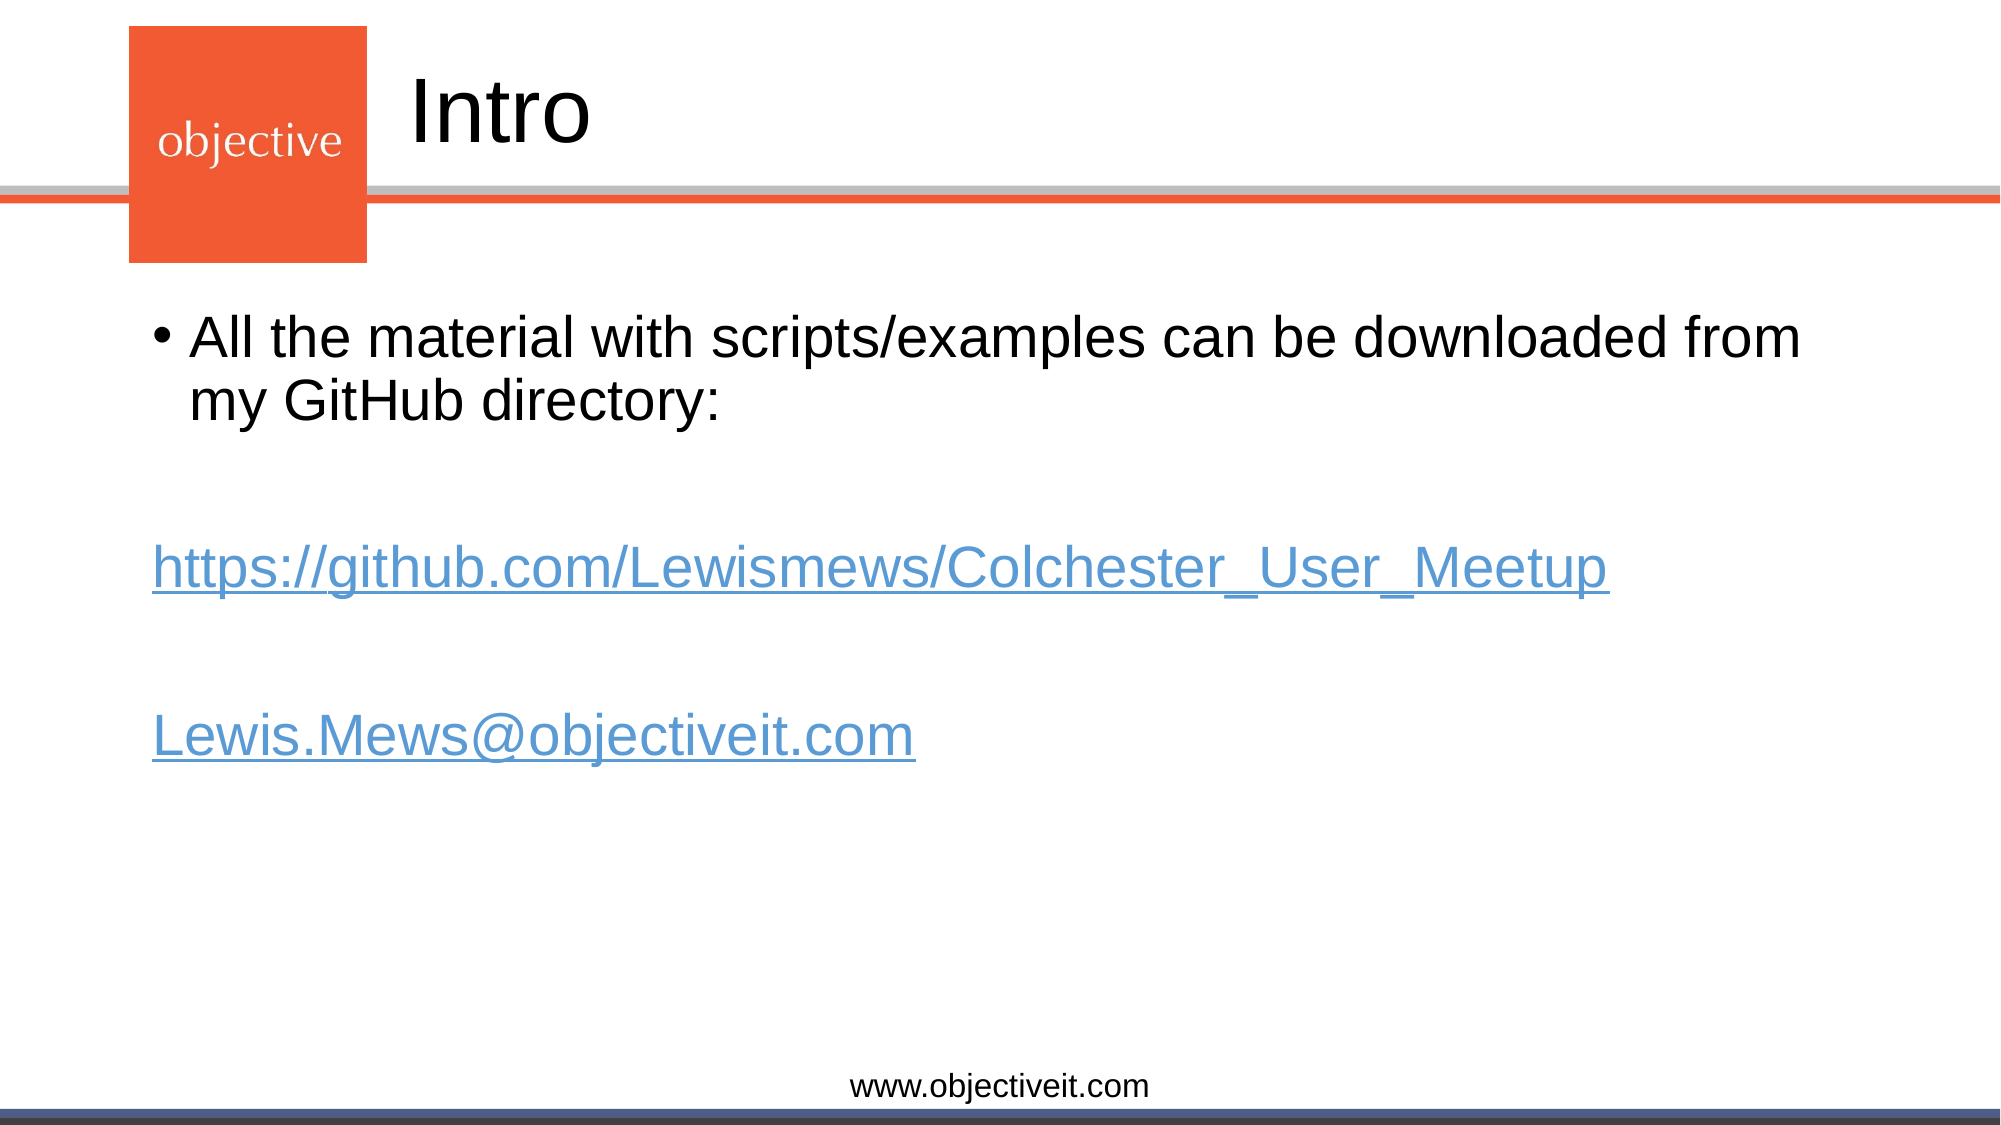

# Intro
All the material with scripts/examples can be downloaded from my GitHub directory:

https://github.com/Lewismews/Colchester_User_Meetup

Lewis.Mews@objectiveit.com